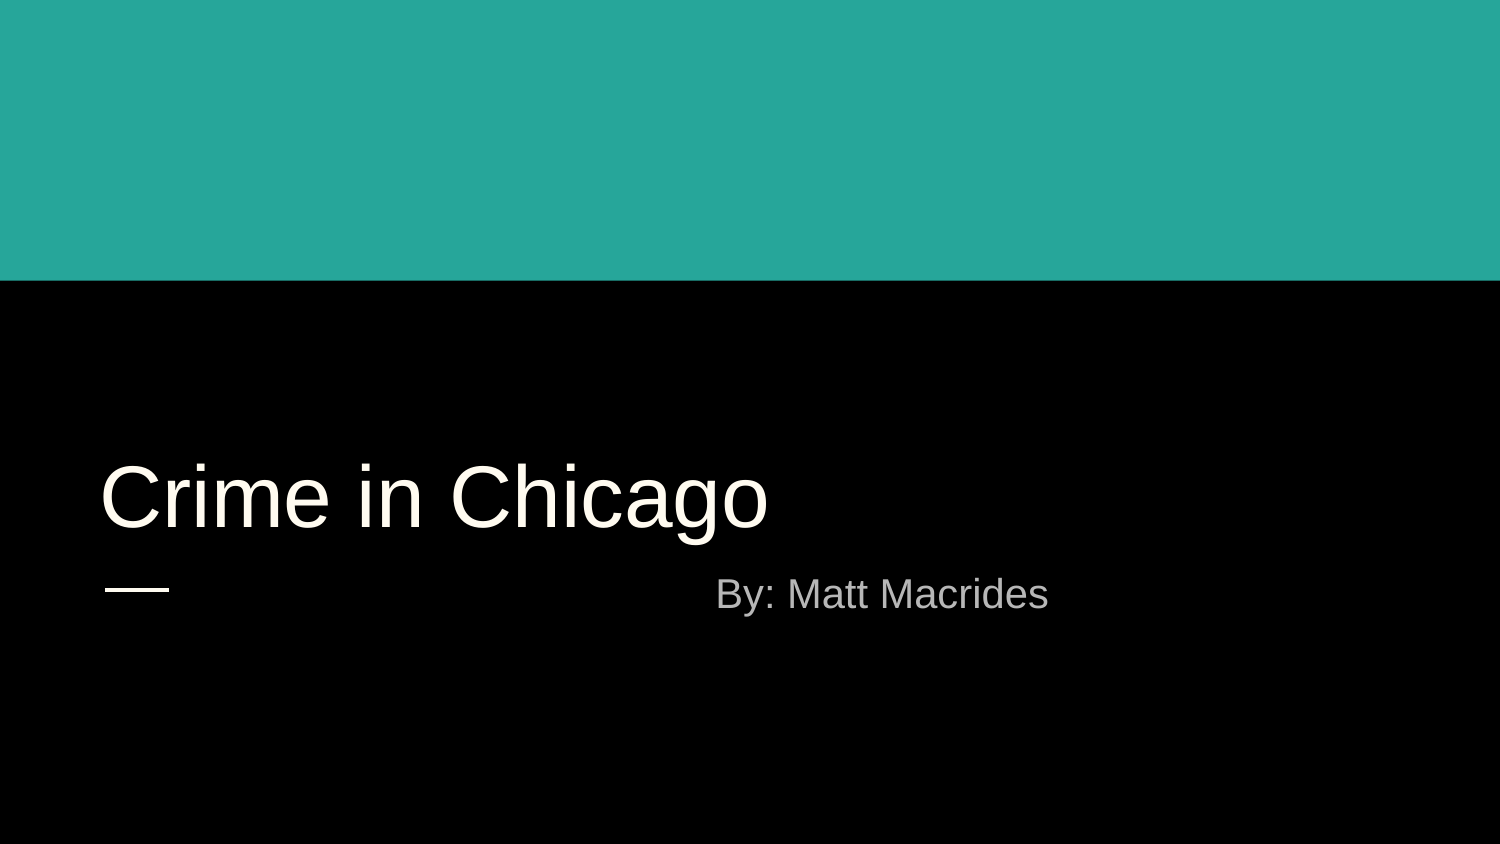

# Crime in Chicago
By: Matt Macrides